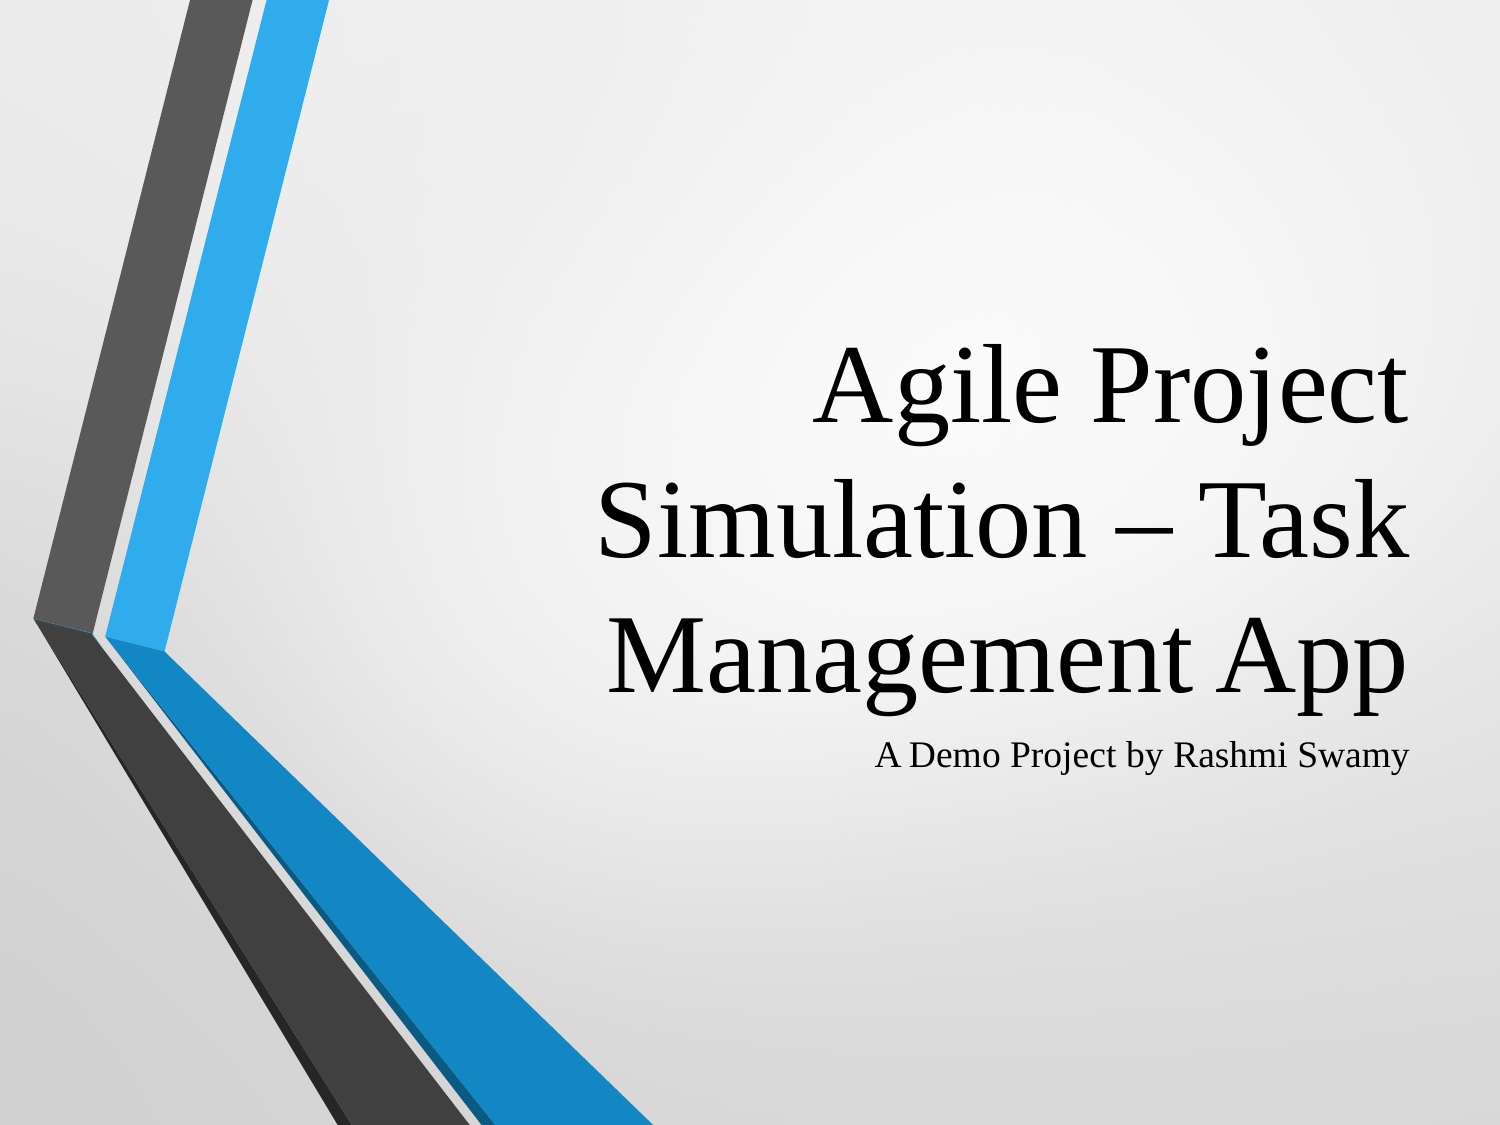

# Agile Project Simulation – Task Management App
A Demo Project by Rashmi Swamy